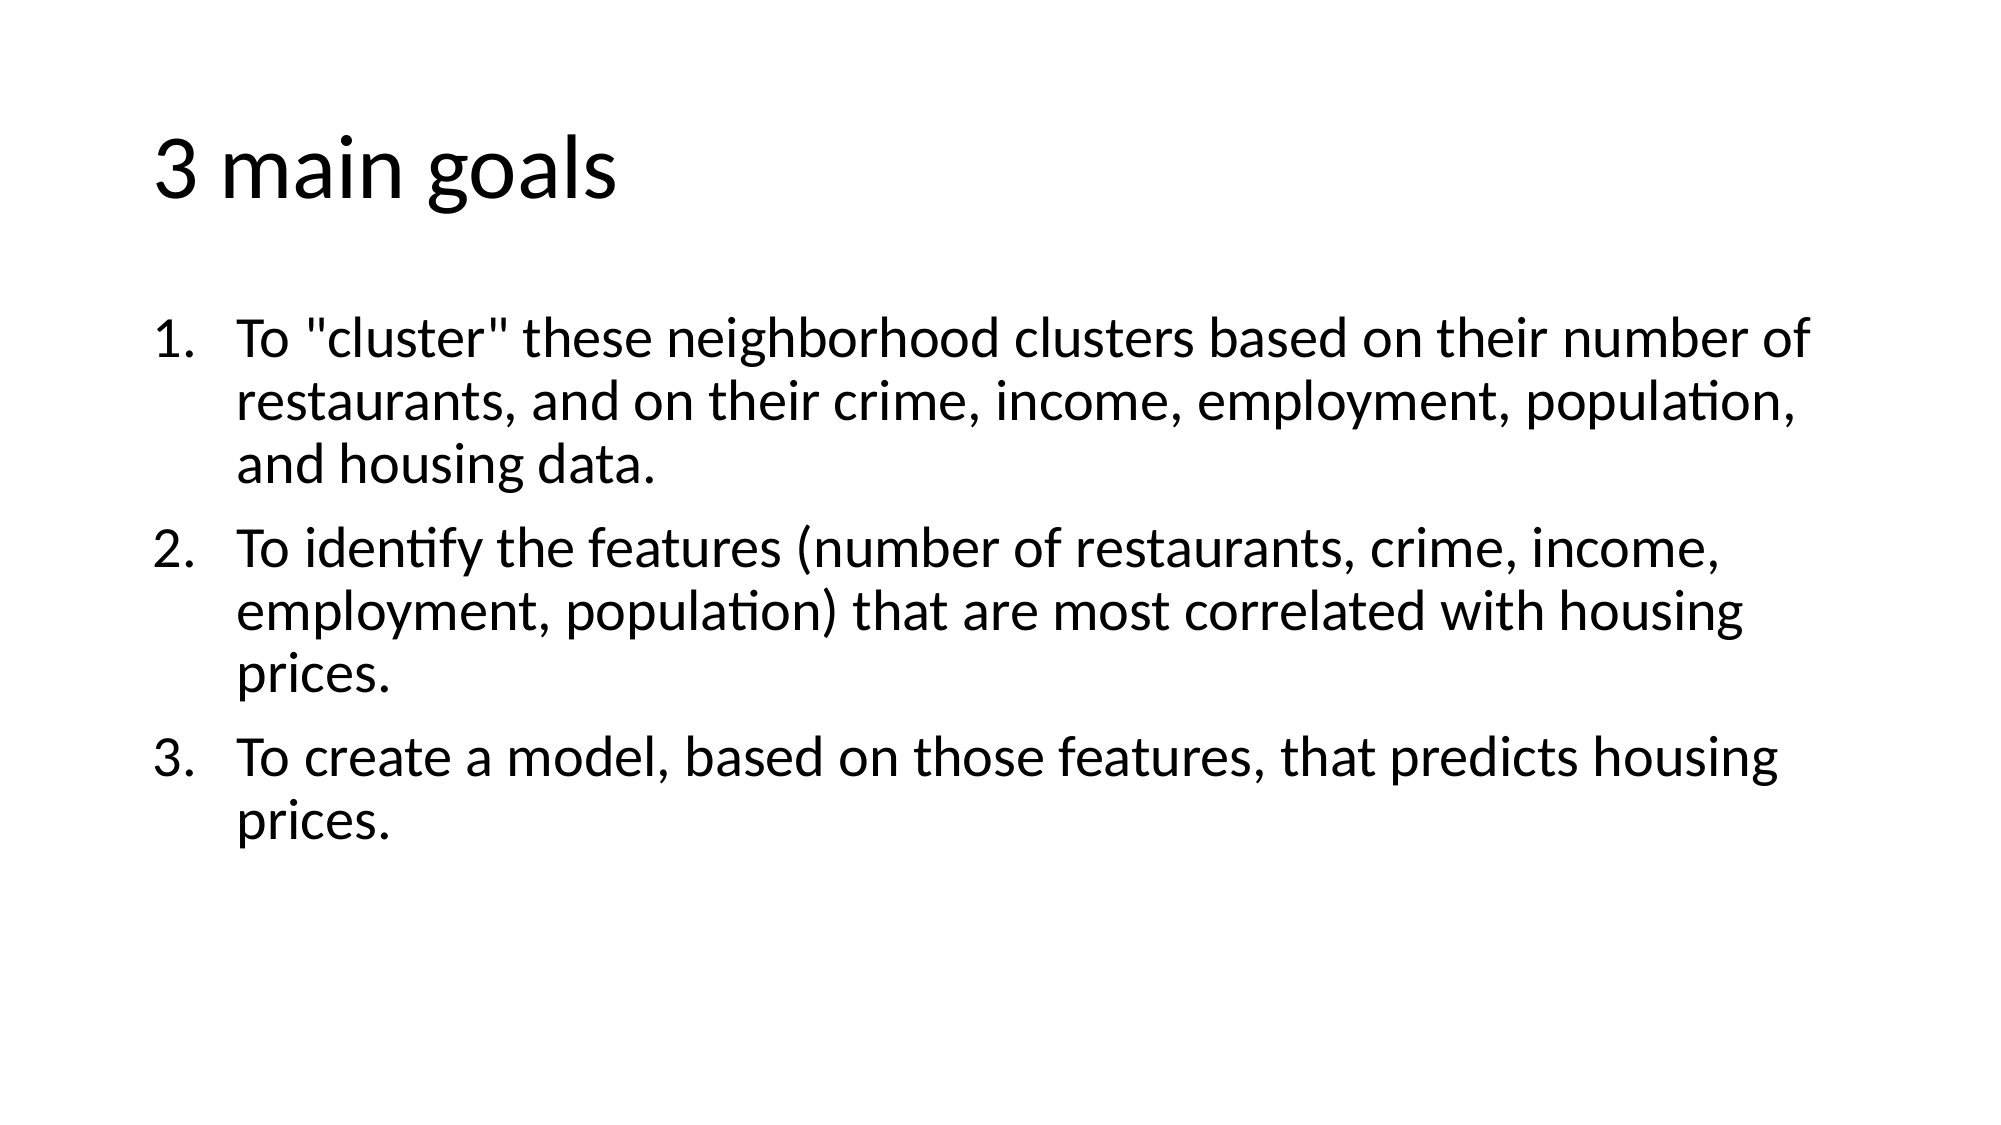

# 3 main goals
To "cluster" these neighborhood clusters based on their number of restaurants, and on their crime, income, employment, population, and housing data.
To identify the features (number of restaurants, crime, income, employment, population) that are most correlated with housing prices.
To create a model, based on those features, that predicts housing prices.